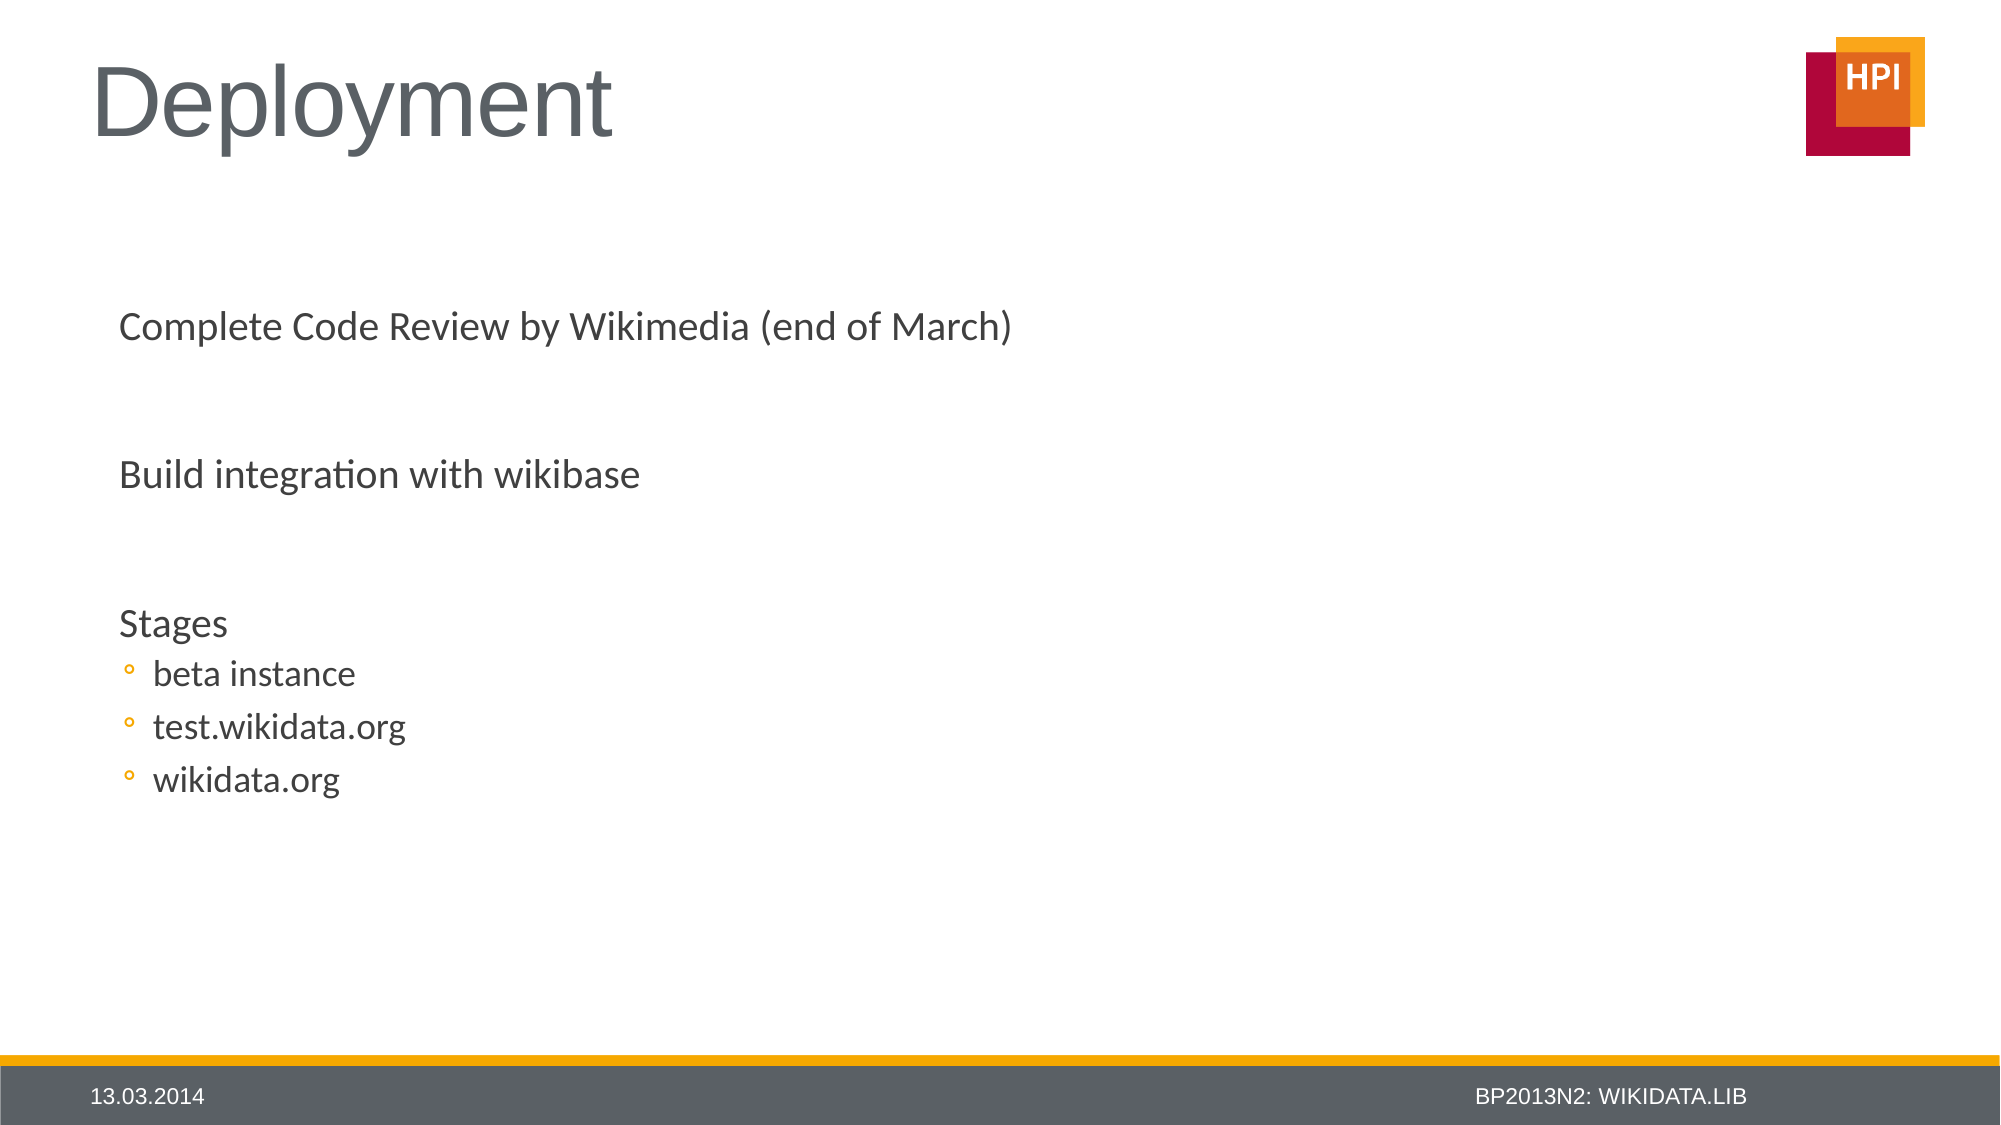

# Deployment

Complete Code Review by Wikimedia (end of March)

Build integration with wikibase

Stages
beta instance
test.wikidata.org
wikidata.org

13.03.2014
BP2013N2: WIKIDATA.LIB